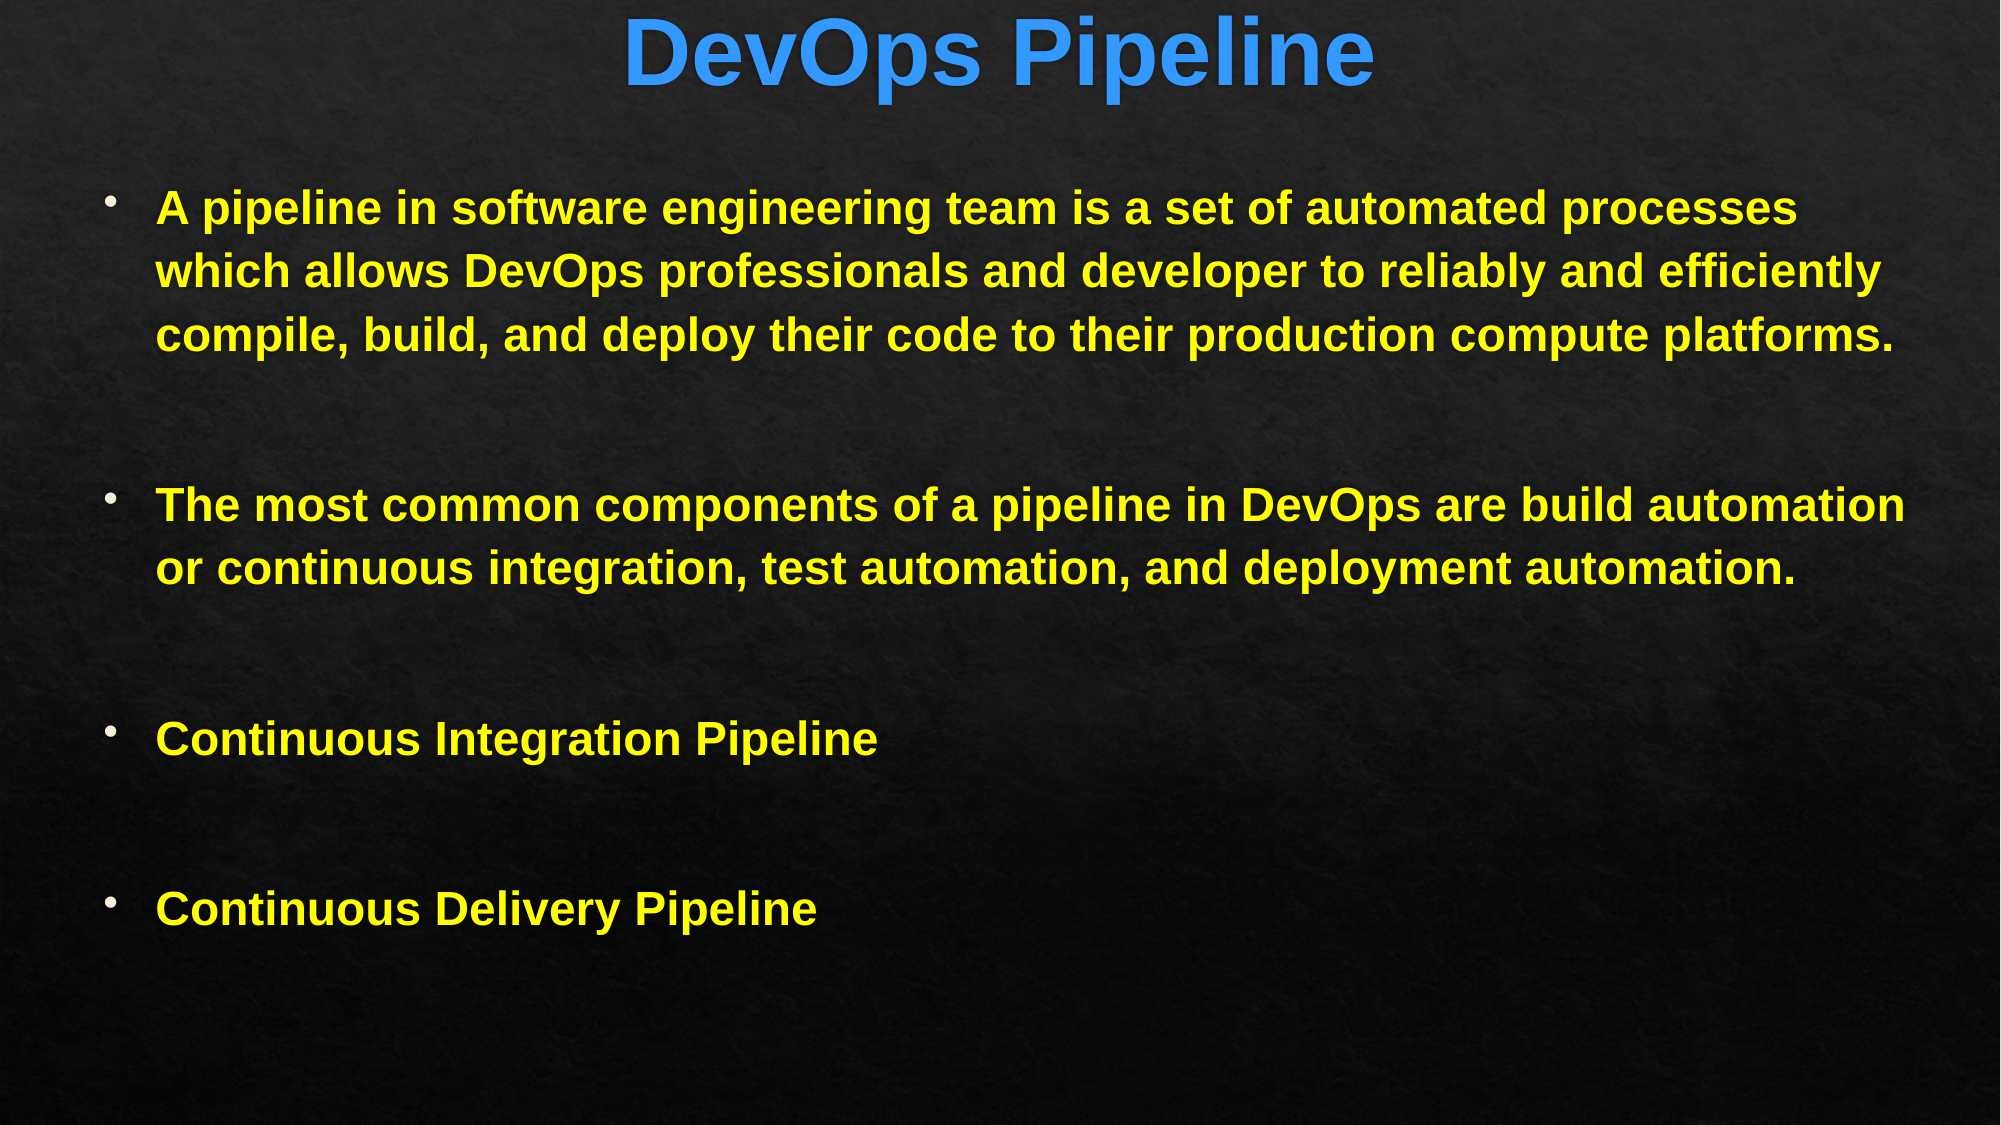

# DevOps Pipeline
A pipeline in software engineering team is a set of automated processes which allows DevOps professionals and developer to reliably and efficiently compile, build, and deploy their code to their production compute platforms.

The most common components of a pipeline in DevOps are build automation or continuous integration, test automation, and deployment automation.

Continuous Integration Pipeline

Continuous Delivery Pipeline